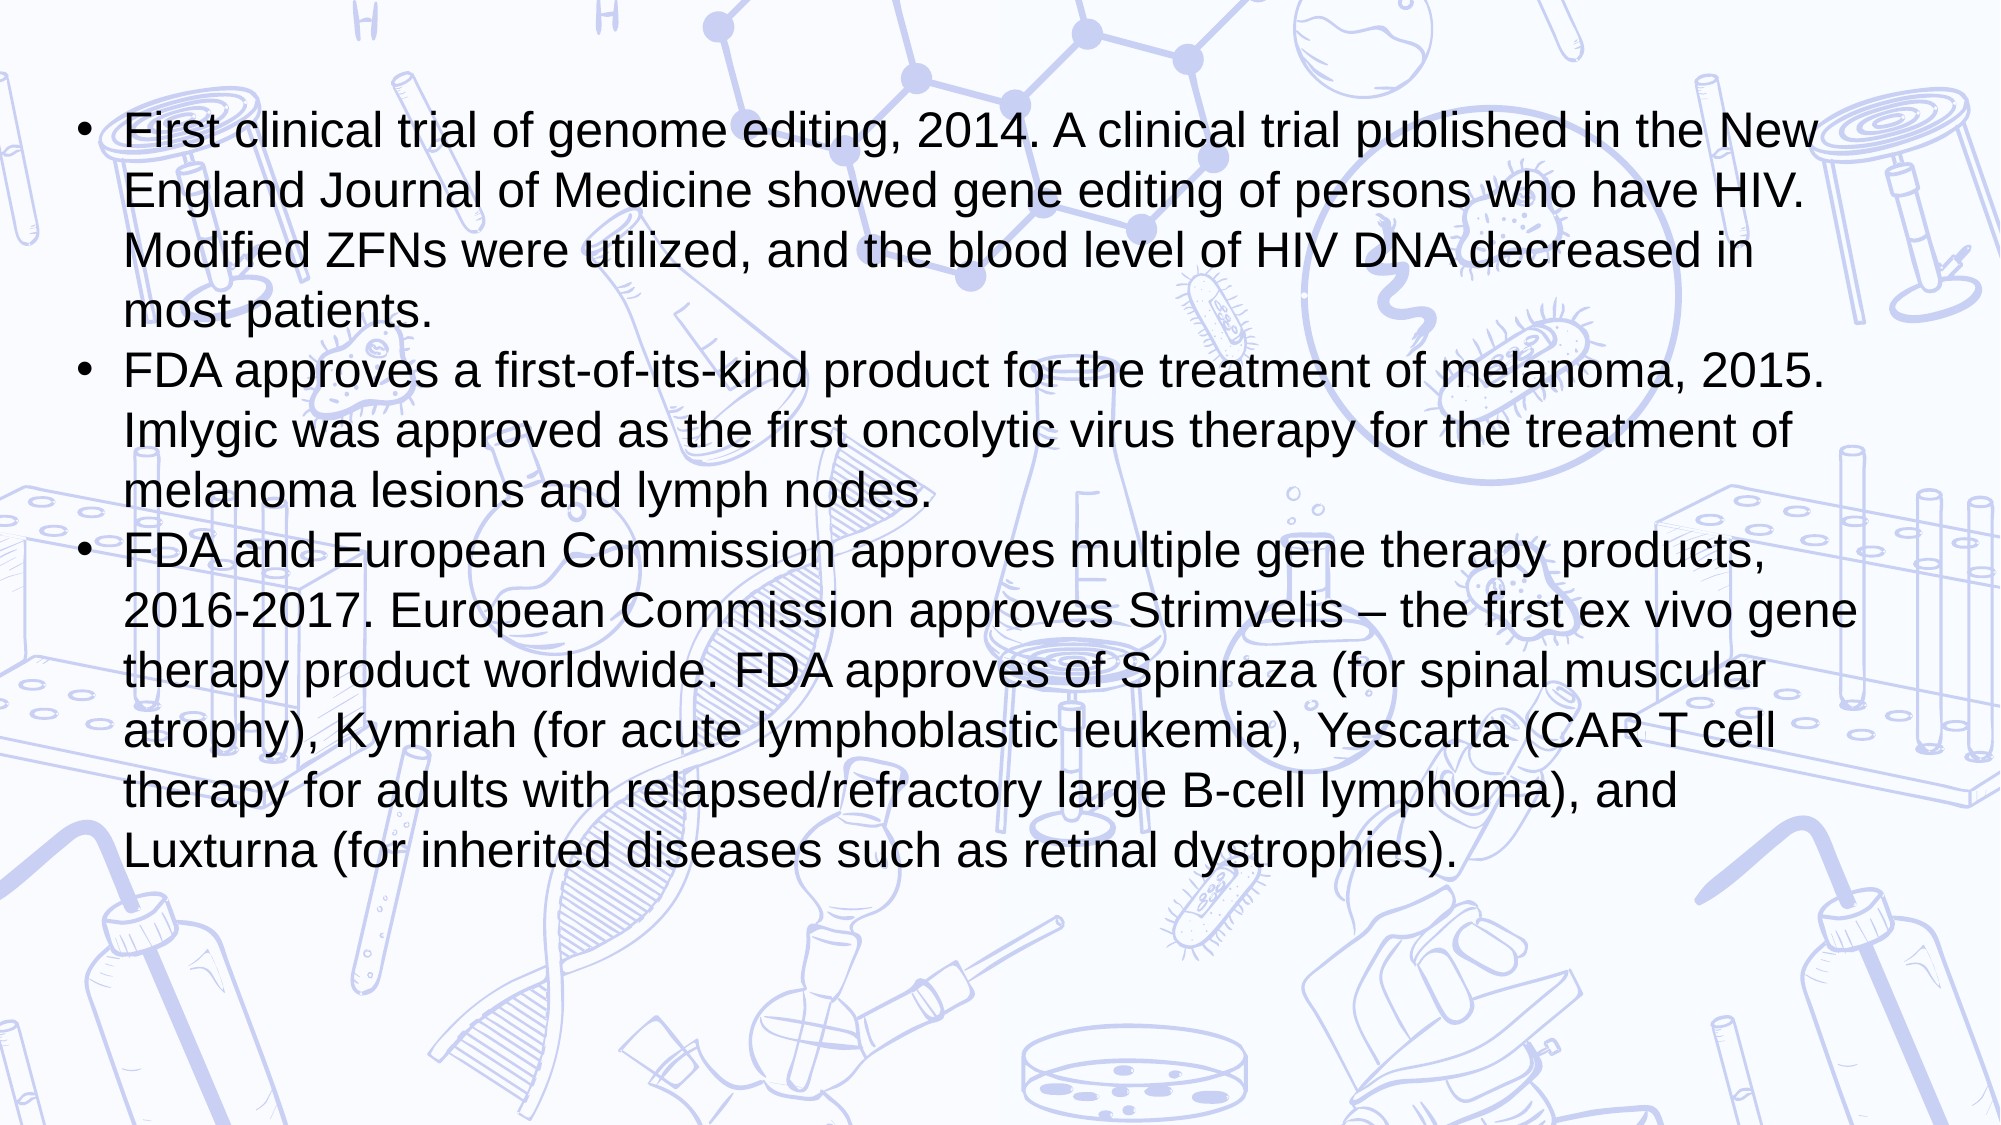

First clinical trial of genome editing, 2014. A clinical trial published in the New England Journal of Medicine showed gene editing of persons who have HIV. Modified ZFNs were utilized, and the blood level of HIV DNA decreased in most patients.
FDA approves a first-of-its-kind product for the treatment of melanoma, 2015. Imlygic was approved as the first oncolytic virus therapy for the treatment of melanoma lesions and lymph nodes.
FDA and European Commission approves multiple gene therapy products, 2016-2017. European Commission approves Strimvelis – the first ex vivo gene therapy product worldwide. FDA approves of Spinraza (for spinal muscular atrophy), Kymriah (for acute lymphoblastic leukemia), Yescarta (CAR T cell therapy for adults with relapsed/refractory large B-cell lymphoma), and Luxturna (for inherited diseases such as retinal dystrophies).